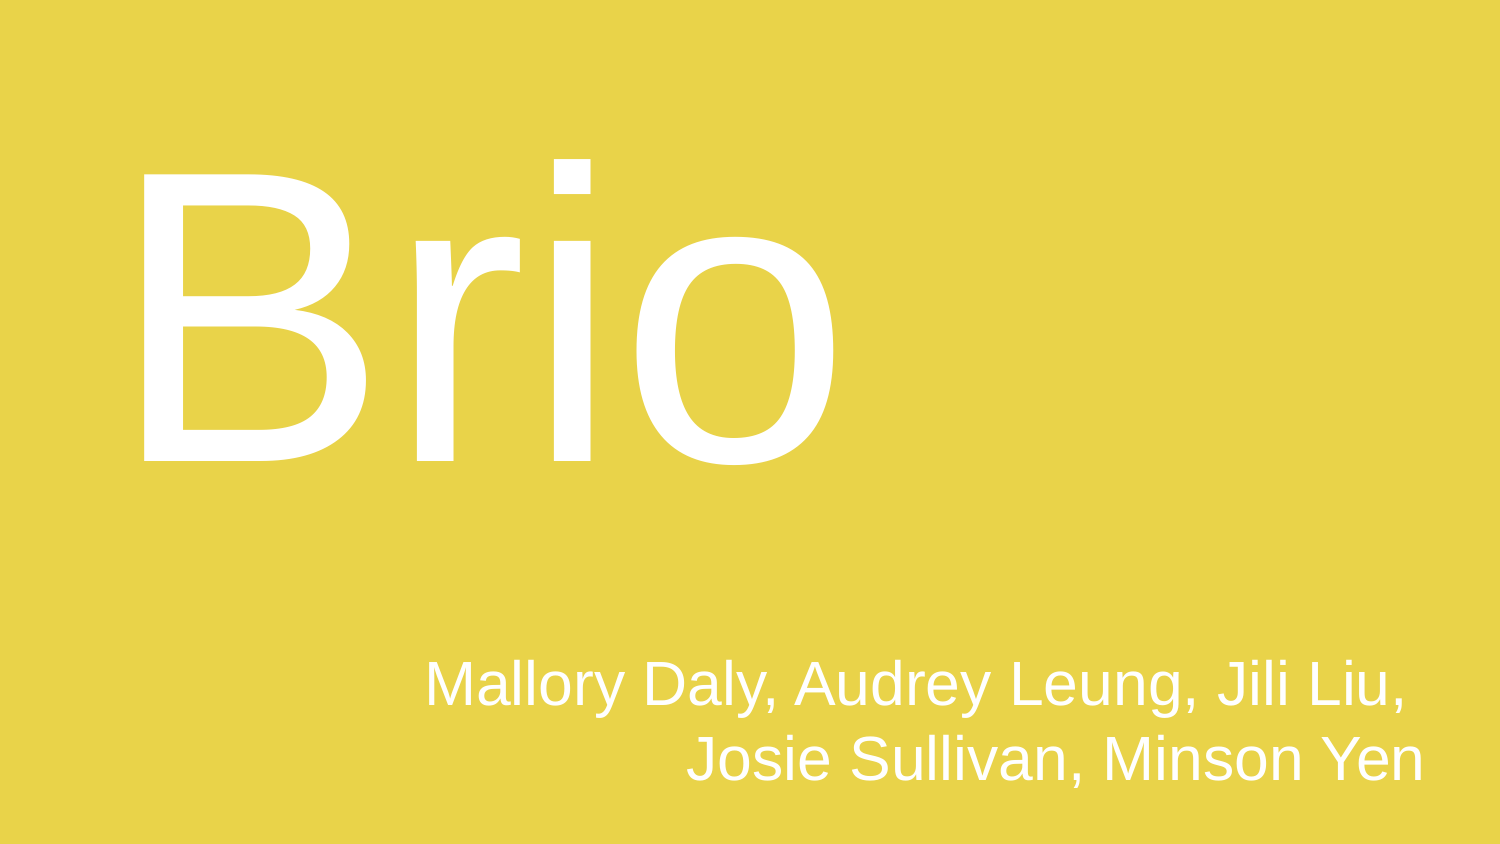

# Brio
Mallory Daly, Audrey Leung, Jili Liu,
Josie Sullivan, Minson Yen